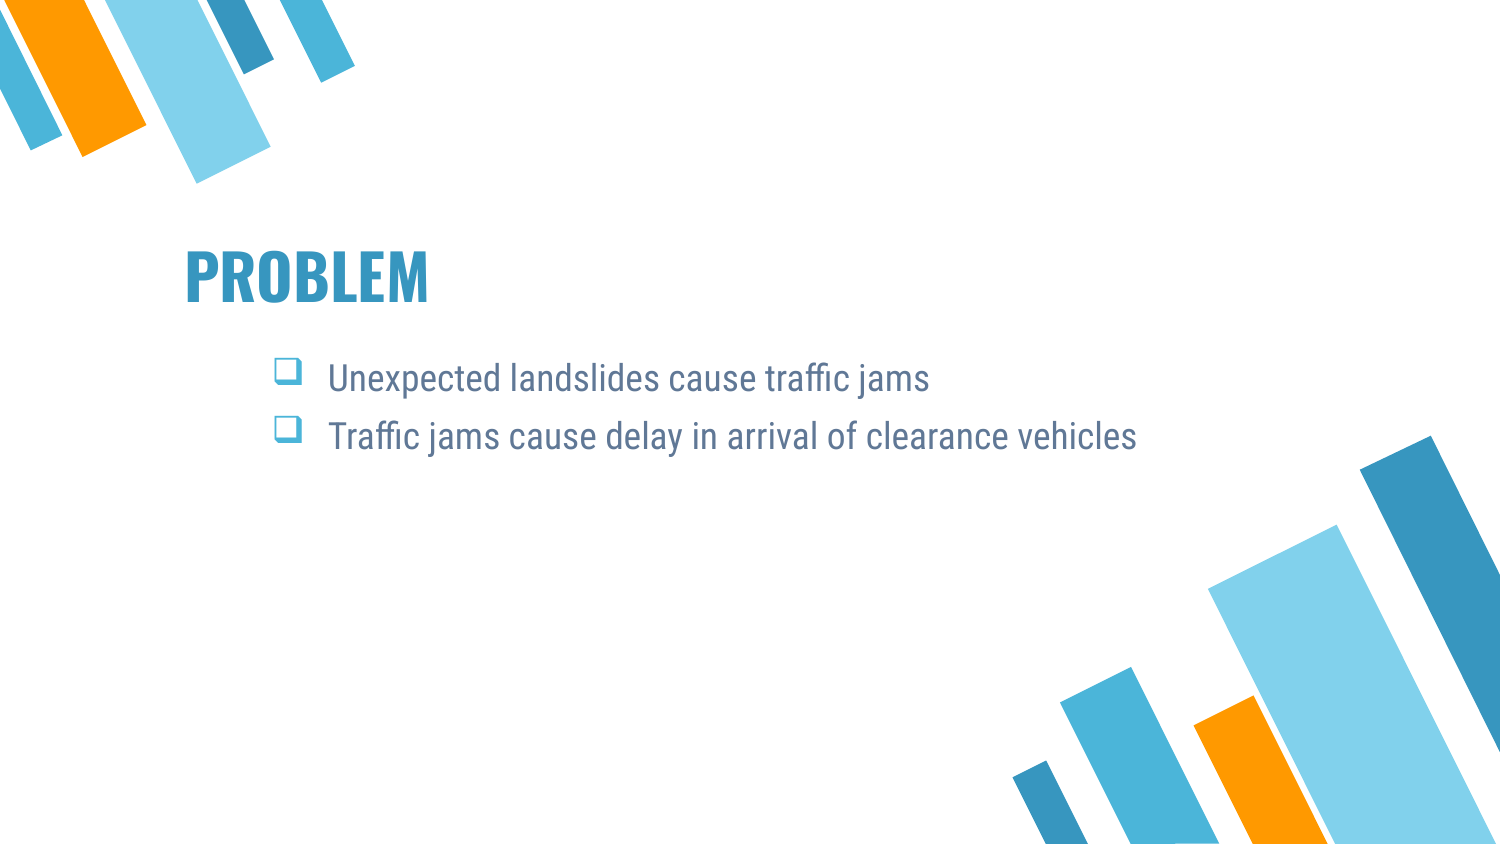

# PROBLEM
Unexpected landslides cause traffic jams
Traffic jams cause delay in arrival of clearance vehicles